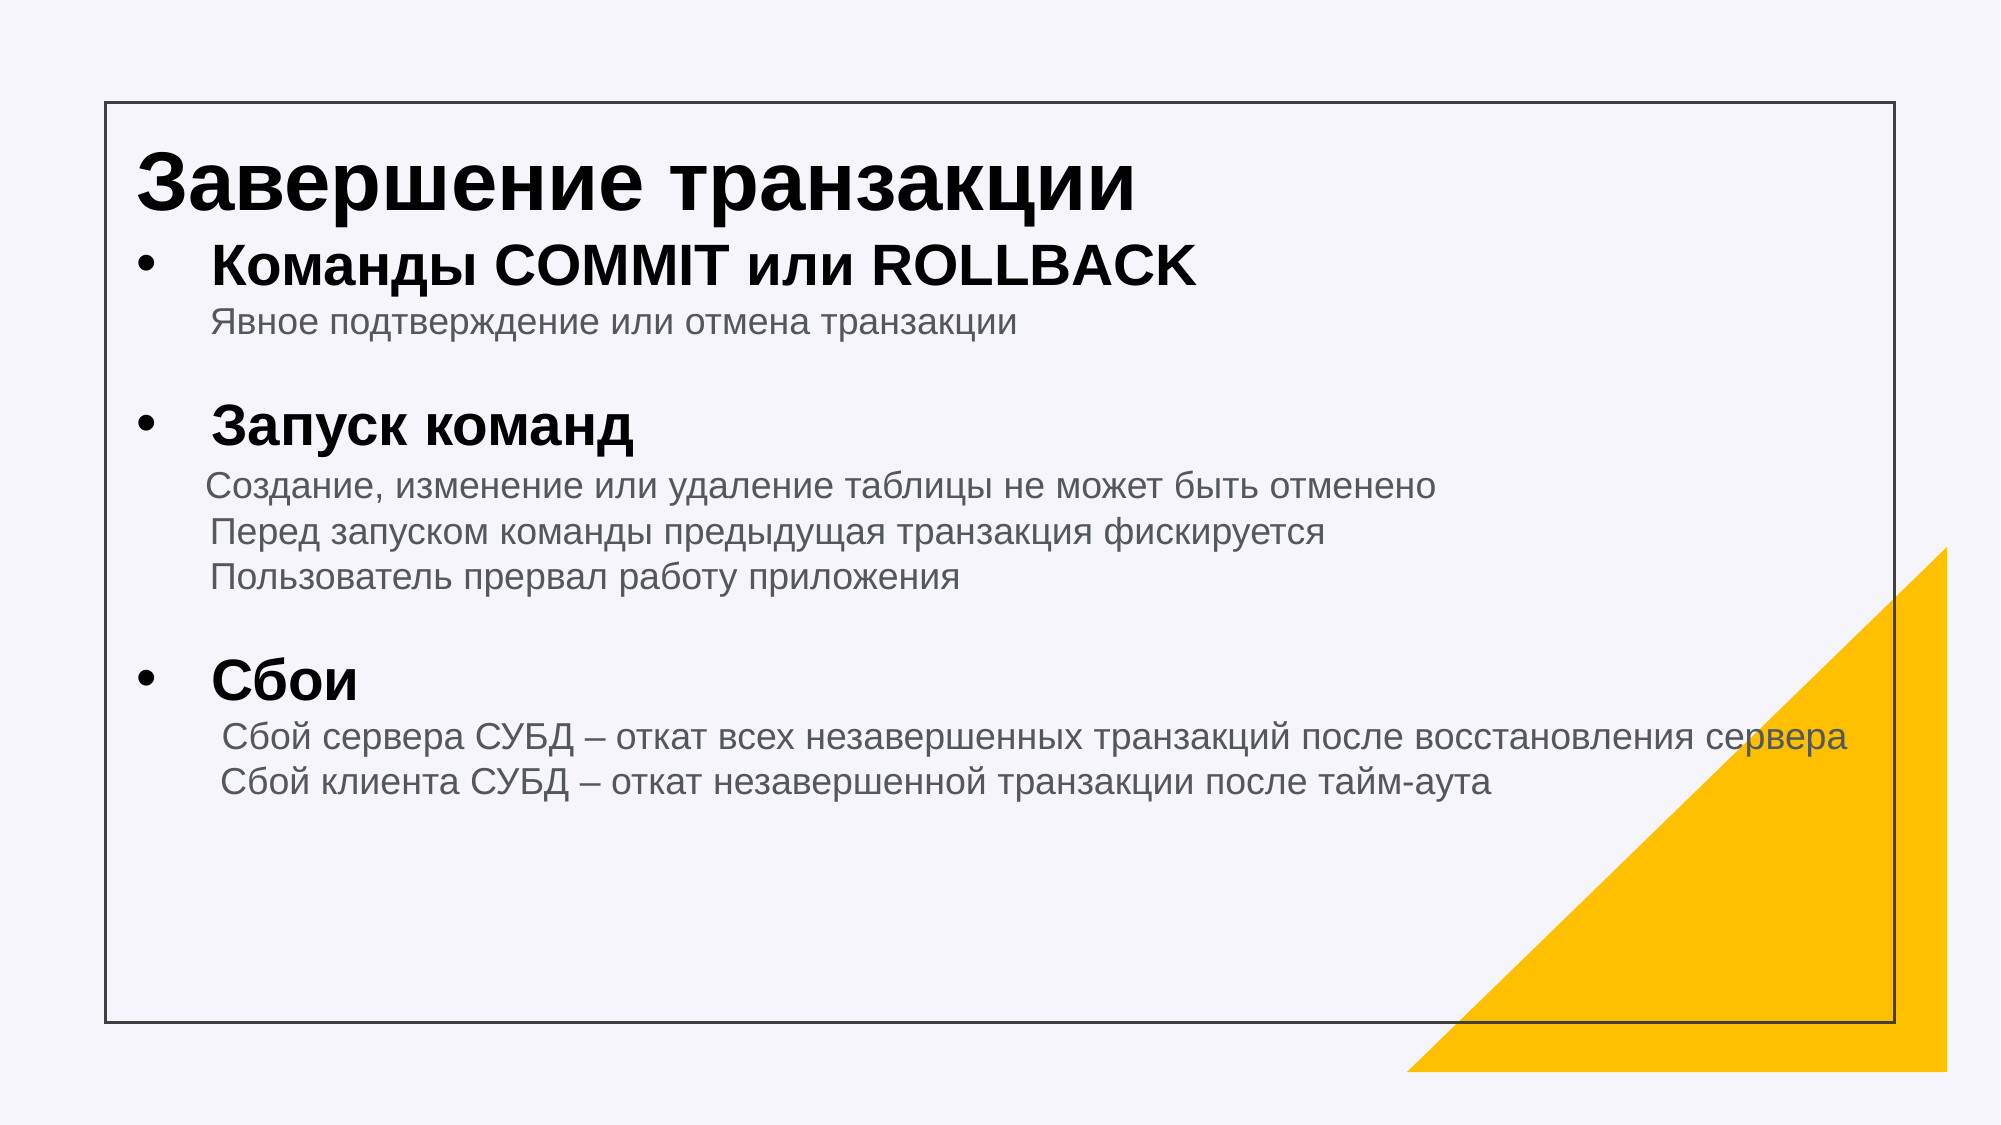

Завершение транзакции
Команды COMMIT или ROLLBACK
       Явное подтверждение или отмена транзакции

Запуск команд
      Создание, изменение или удаление таблицы не может быть отменено
       Перед запуском команды предыдущая транзакция фискируется
       Пользователь прервал работу приложения

Сбои
 Сбой сервера СУБД – откат всех незавершенных транзакций после восстановления сервера
        Сбой клиента СУБД – откат незавершенной транзакции после тайм-аута